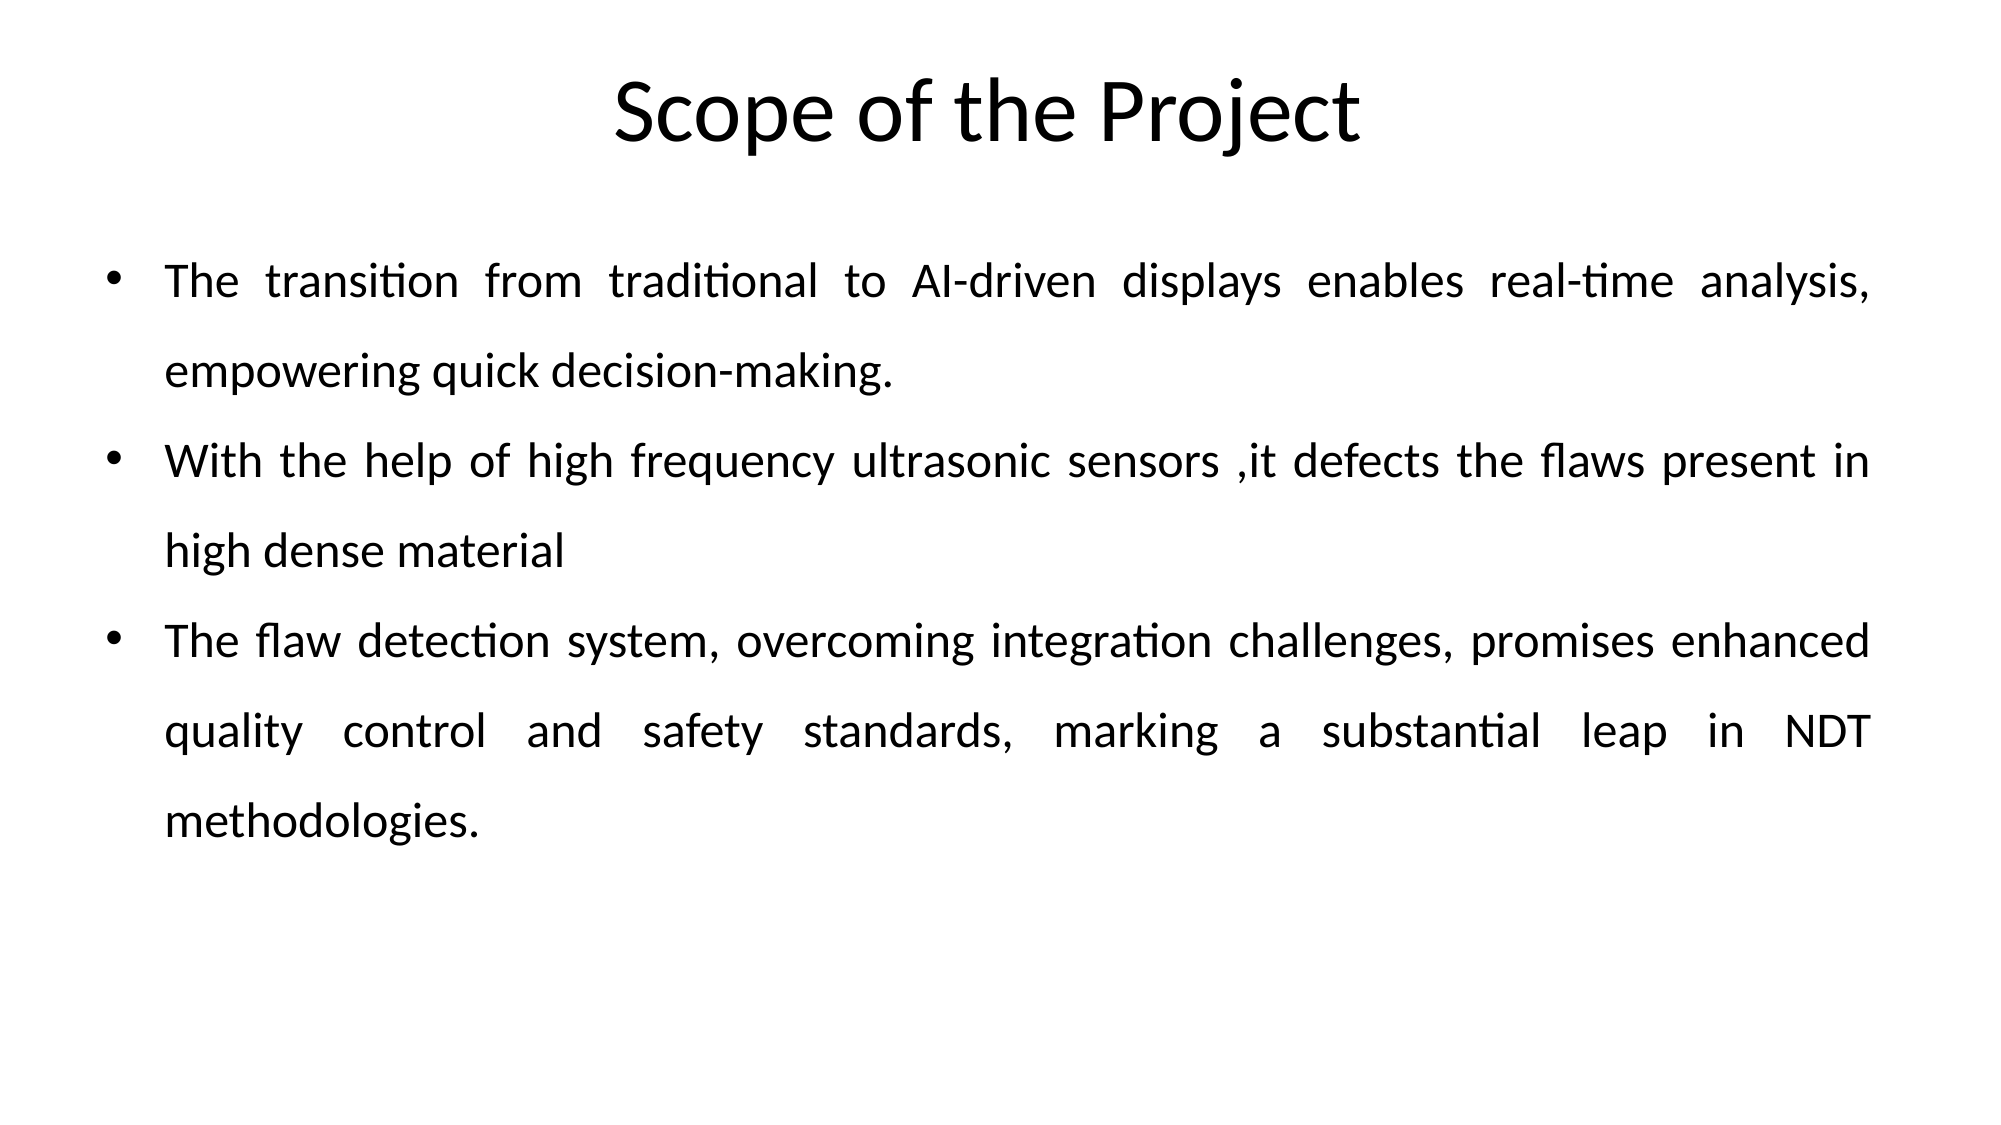

# Scope of the Project
The transition from traditional to AI-driven displays enables real-time analysis, empowering quick decision-making.
With the help of high frequency ultrasonic sensors ,it defects the flaws present in high dense material
The flaw detection system, overcoming integration challenges, promises enhanced quality control and safety standards, marking a substantial leap in NDT methodologies.